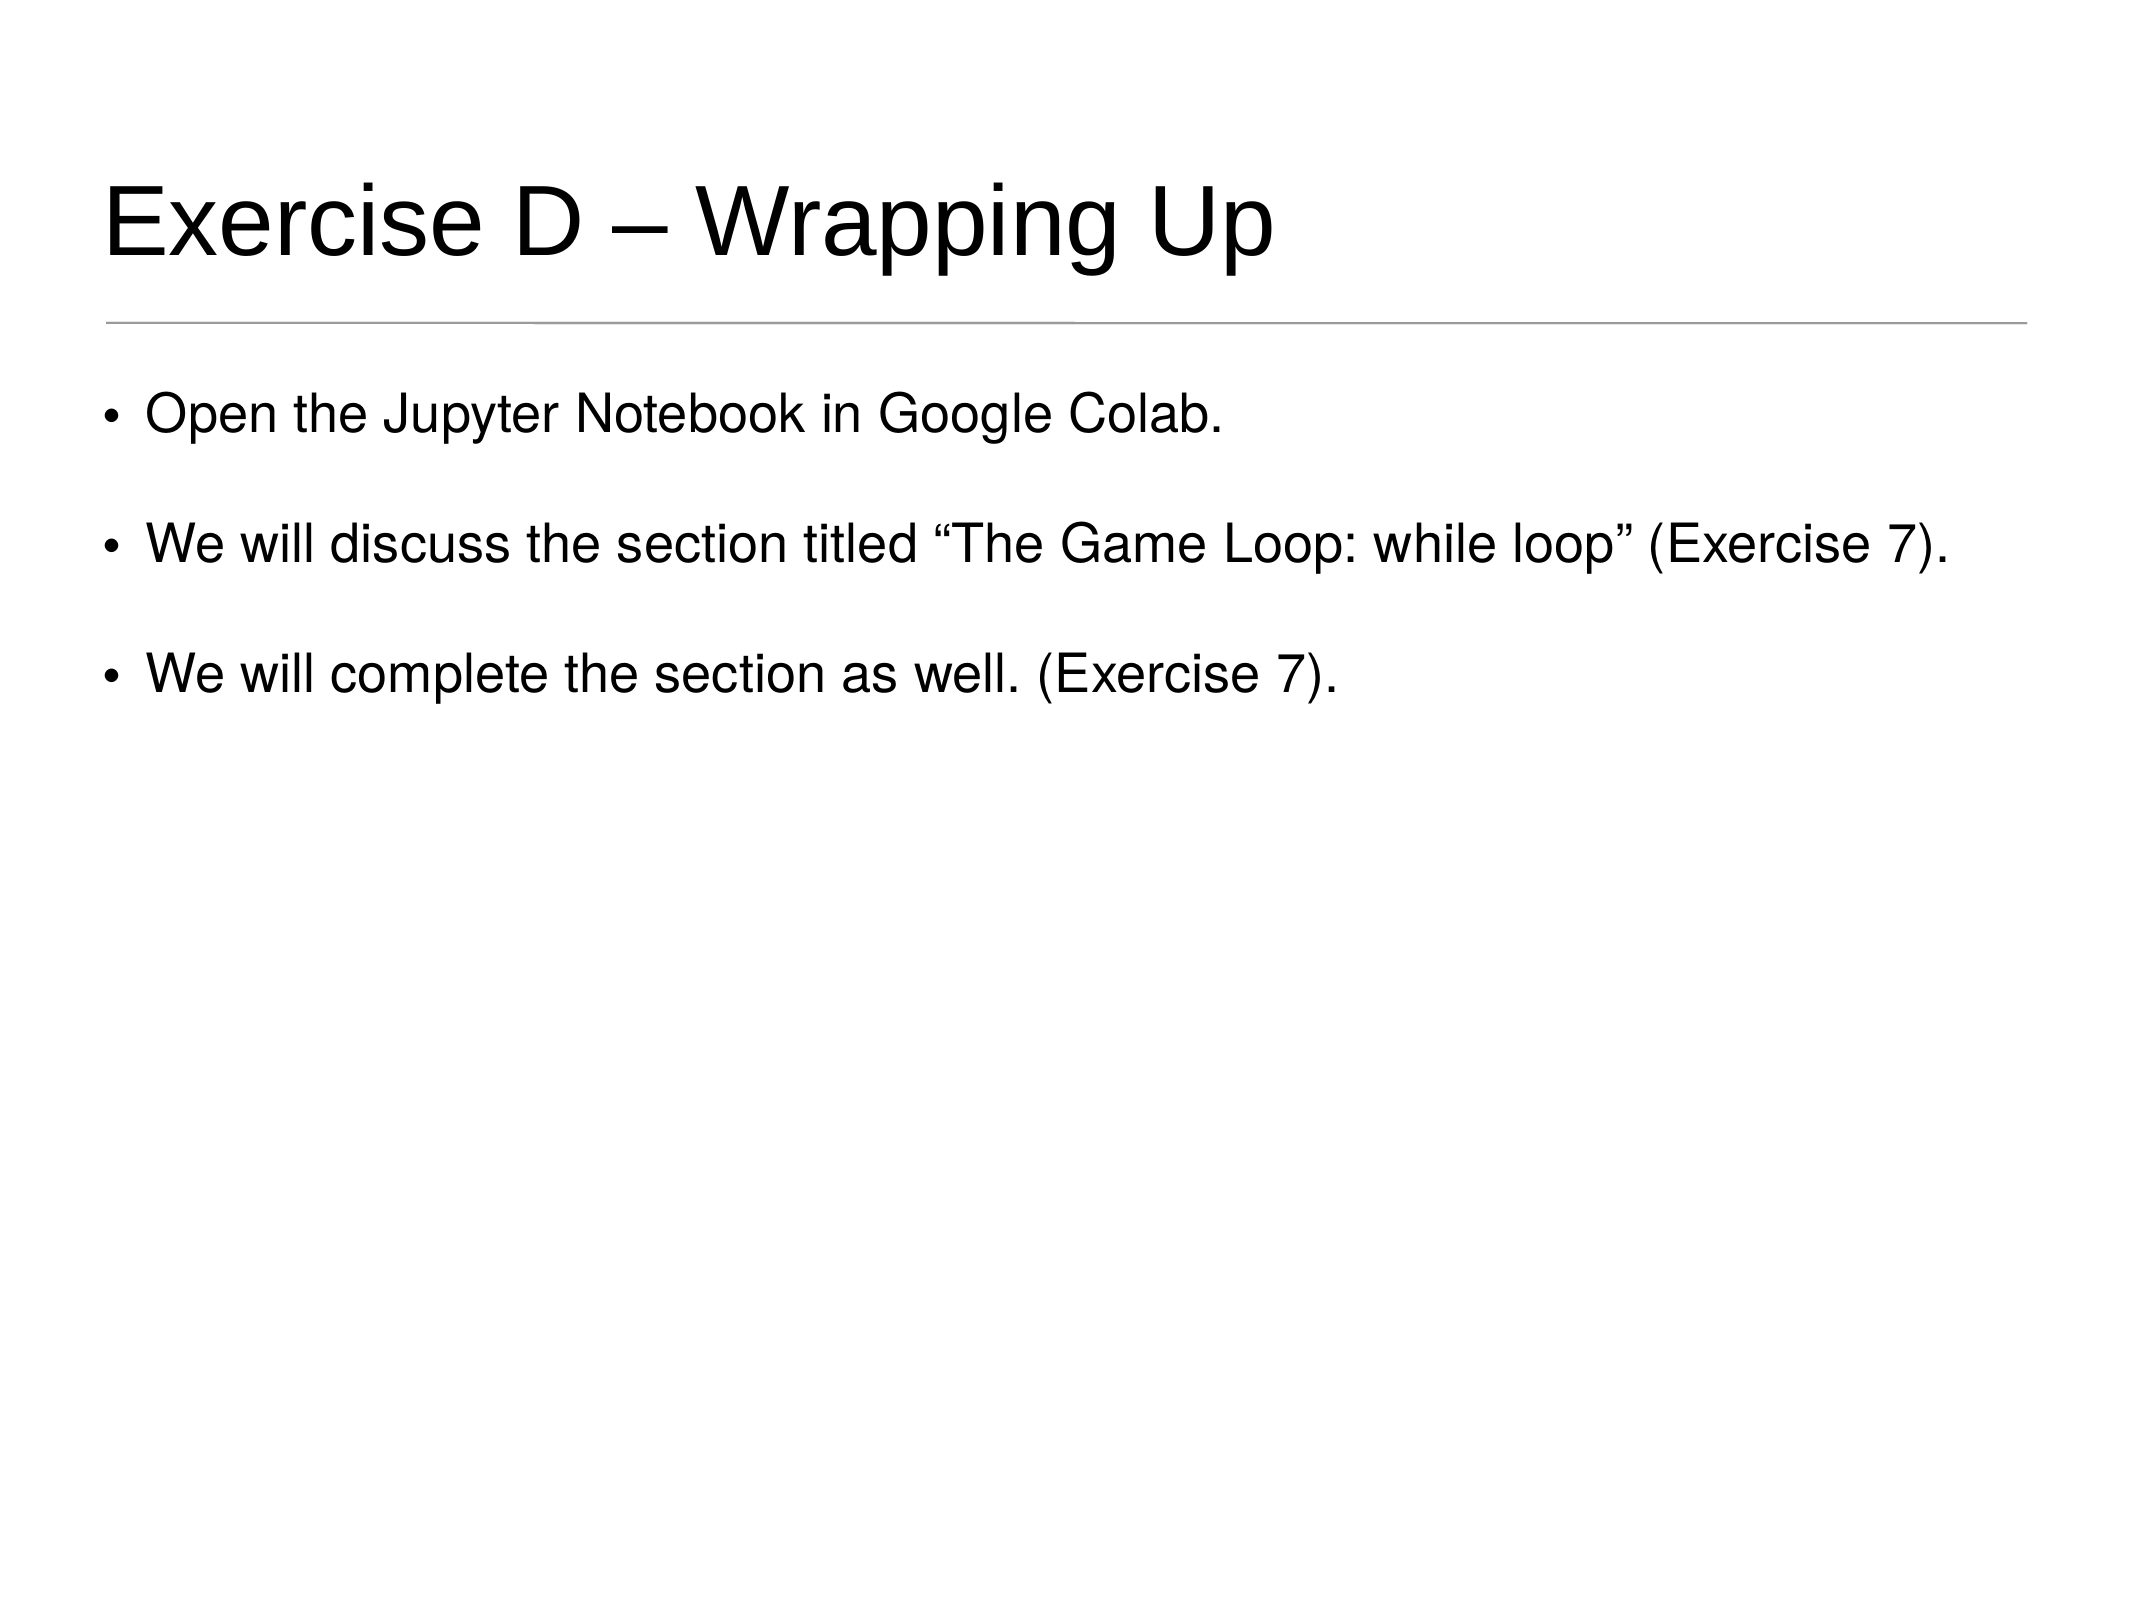

# Exercise D – Wrapping Up

Open the Jupyter Notebook in Google Colab.

We will discuss the section titled “The Game Loop: while loop” (Exercise 7).

We will complete the section as well. (Exercise 7).